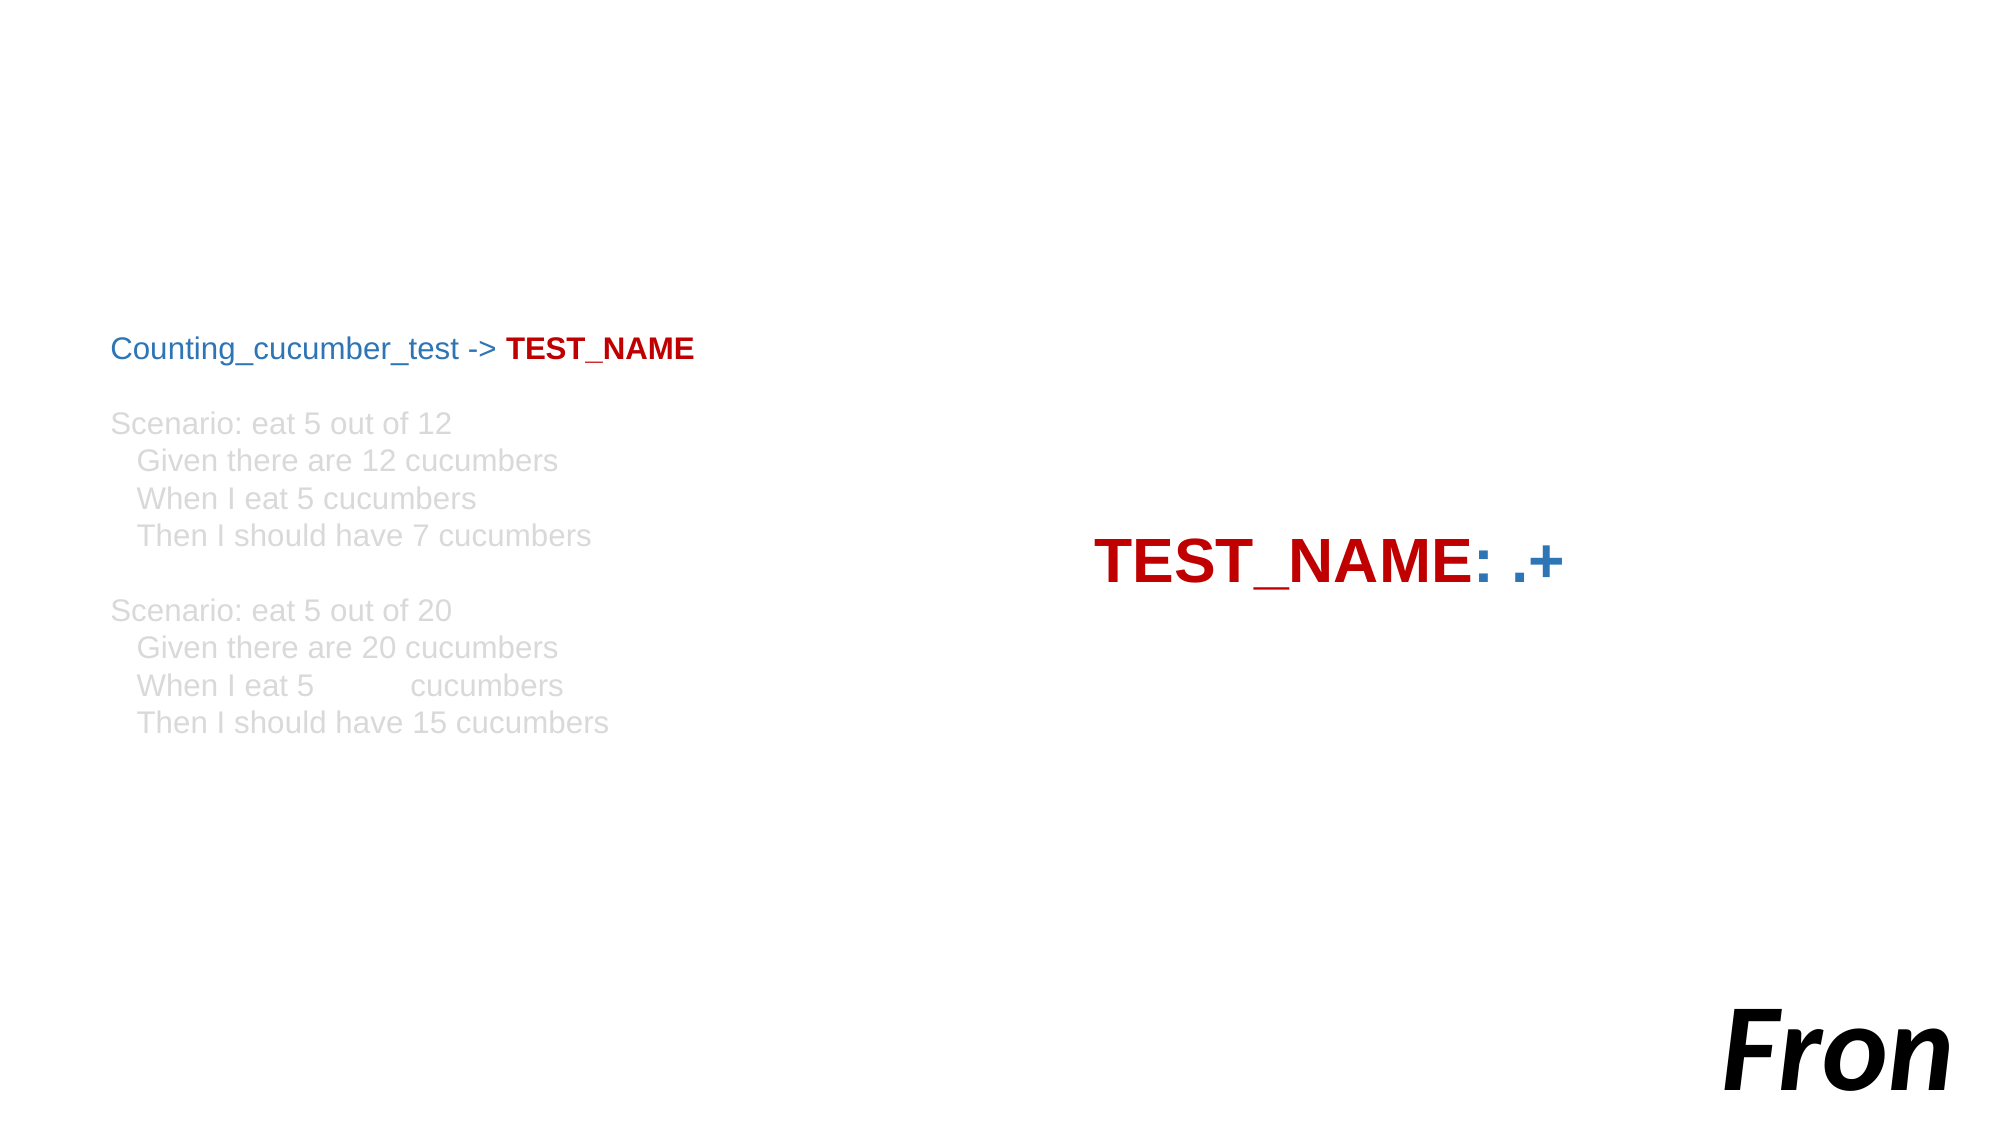

Counting_cucumber_test -> TEST_NAME

Scenario: eat 5 out of 12
   Given there are 12 cucumbers
   When I eat 5 cucumbers
   Then I should have 7 cucumbers

Scenario: eat 5 out of 20
   Given there are 20 cucumbers
   When I eat 5 	cucumbers
   Then I should have 15 cucumbers
TEST_NAME: .+
Fron